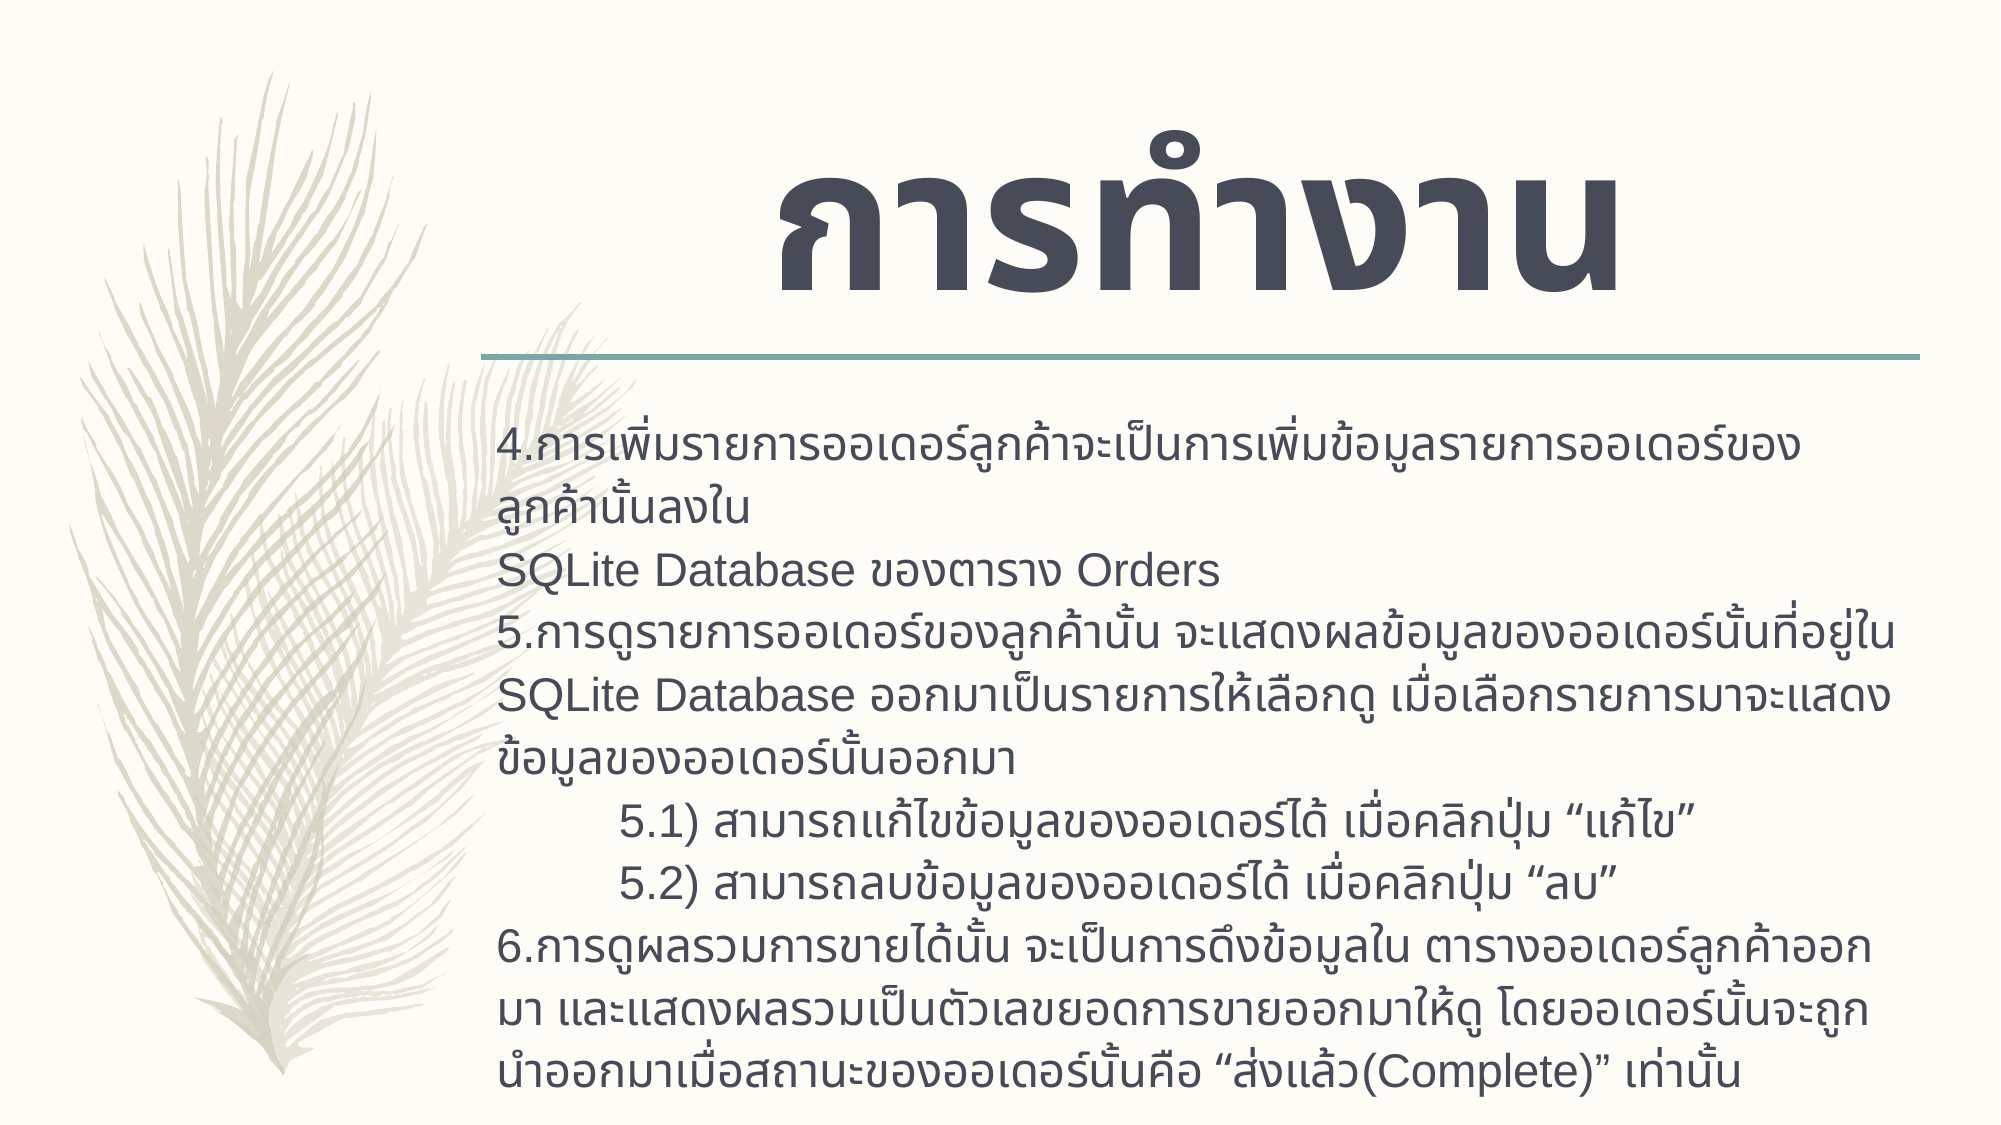

# การทำงาน
4.การเพิ่มรายการออเดอร์ลูกค้าจะเป็นการเพิ่มข้อมูลรายการออเดอร์ของลูกค้านั้นลงใน
SQLite Database ของตาราง Orders
5.การดูรายการออเดอร์ของลูกค้านั้น จะแสดงผลข้อมูลของออเดอร์นั้นที่อยู่ใน SQLite Database ออกมาเป็นรายการให้เลือกดู เมื่อเลือกรายการมาจะแสดงข้อมูลของออเดอร์นั้นออกมา
          5.1) สามารถแก้ไขข้อมูลของออเดอร์ได้ เมื่อคลิกปุ่ม “แก้ไข”
          5.2) สามารถลบข้อมูลของออเดอร์ได้ เมื่อคลิกปุ่ม “ลบ”
6.การดูผลรวมการขายได้นั้น จะเป็นการดึงข้อมูลใน ตารางออเดอร์ลูกค้าออกมา และแสดงผลรวมเป็นตัวเลขยอดการขายออกมาให้ดู โดยออเดอร์นั้นจะถูกนำออกมาเมื่อสถานะของออเดอร์นั้นคือ “ส่งแล้ว(Complete)” เท่านั้น